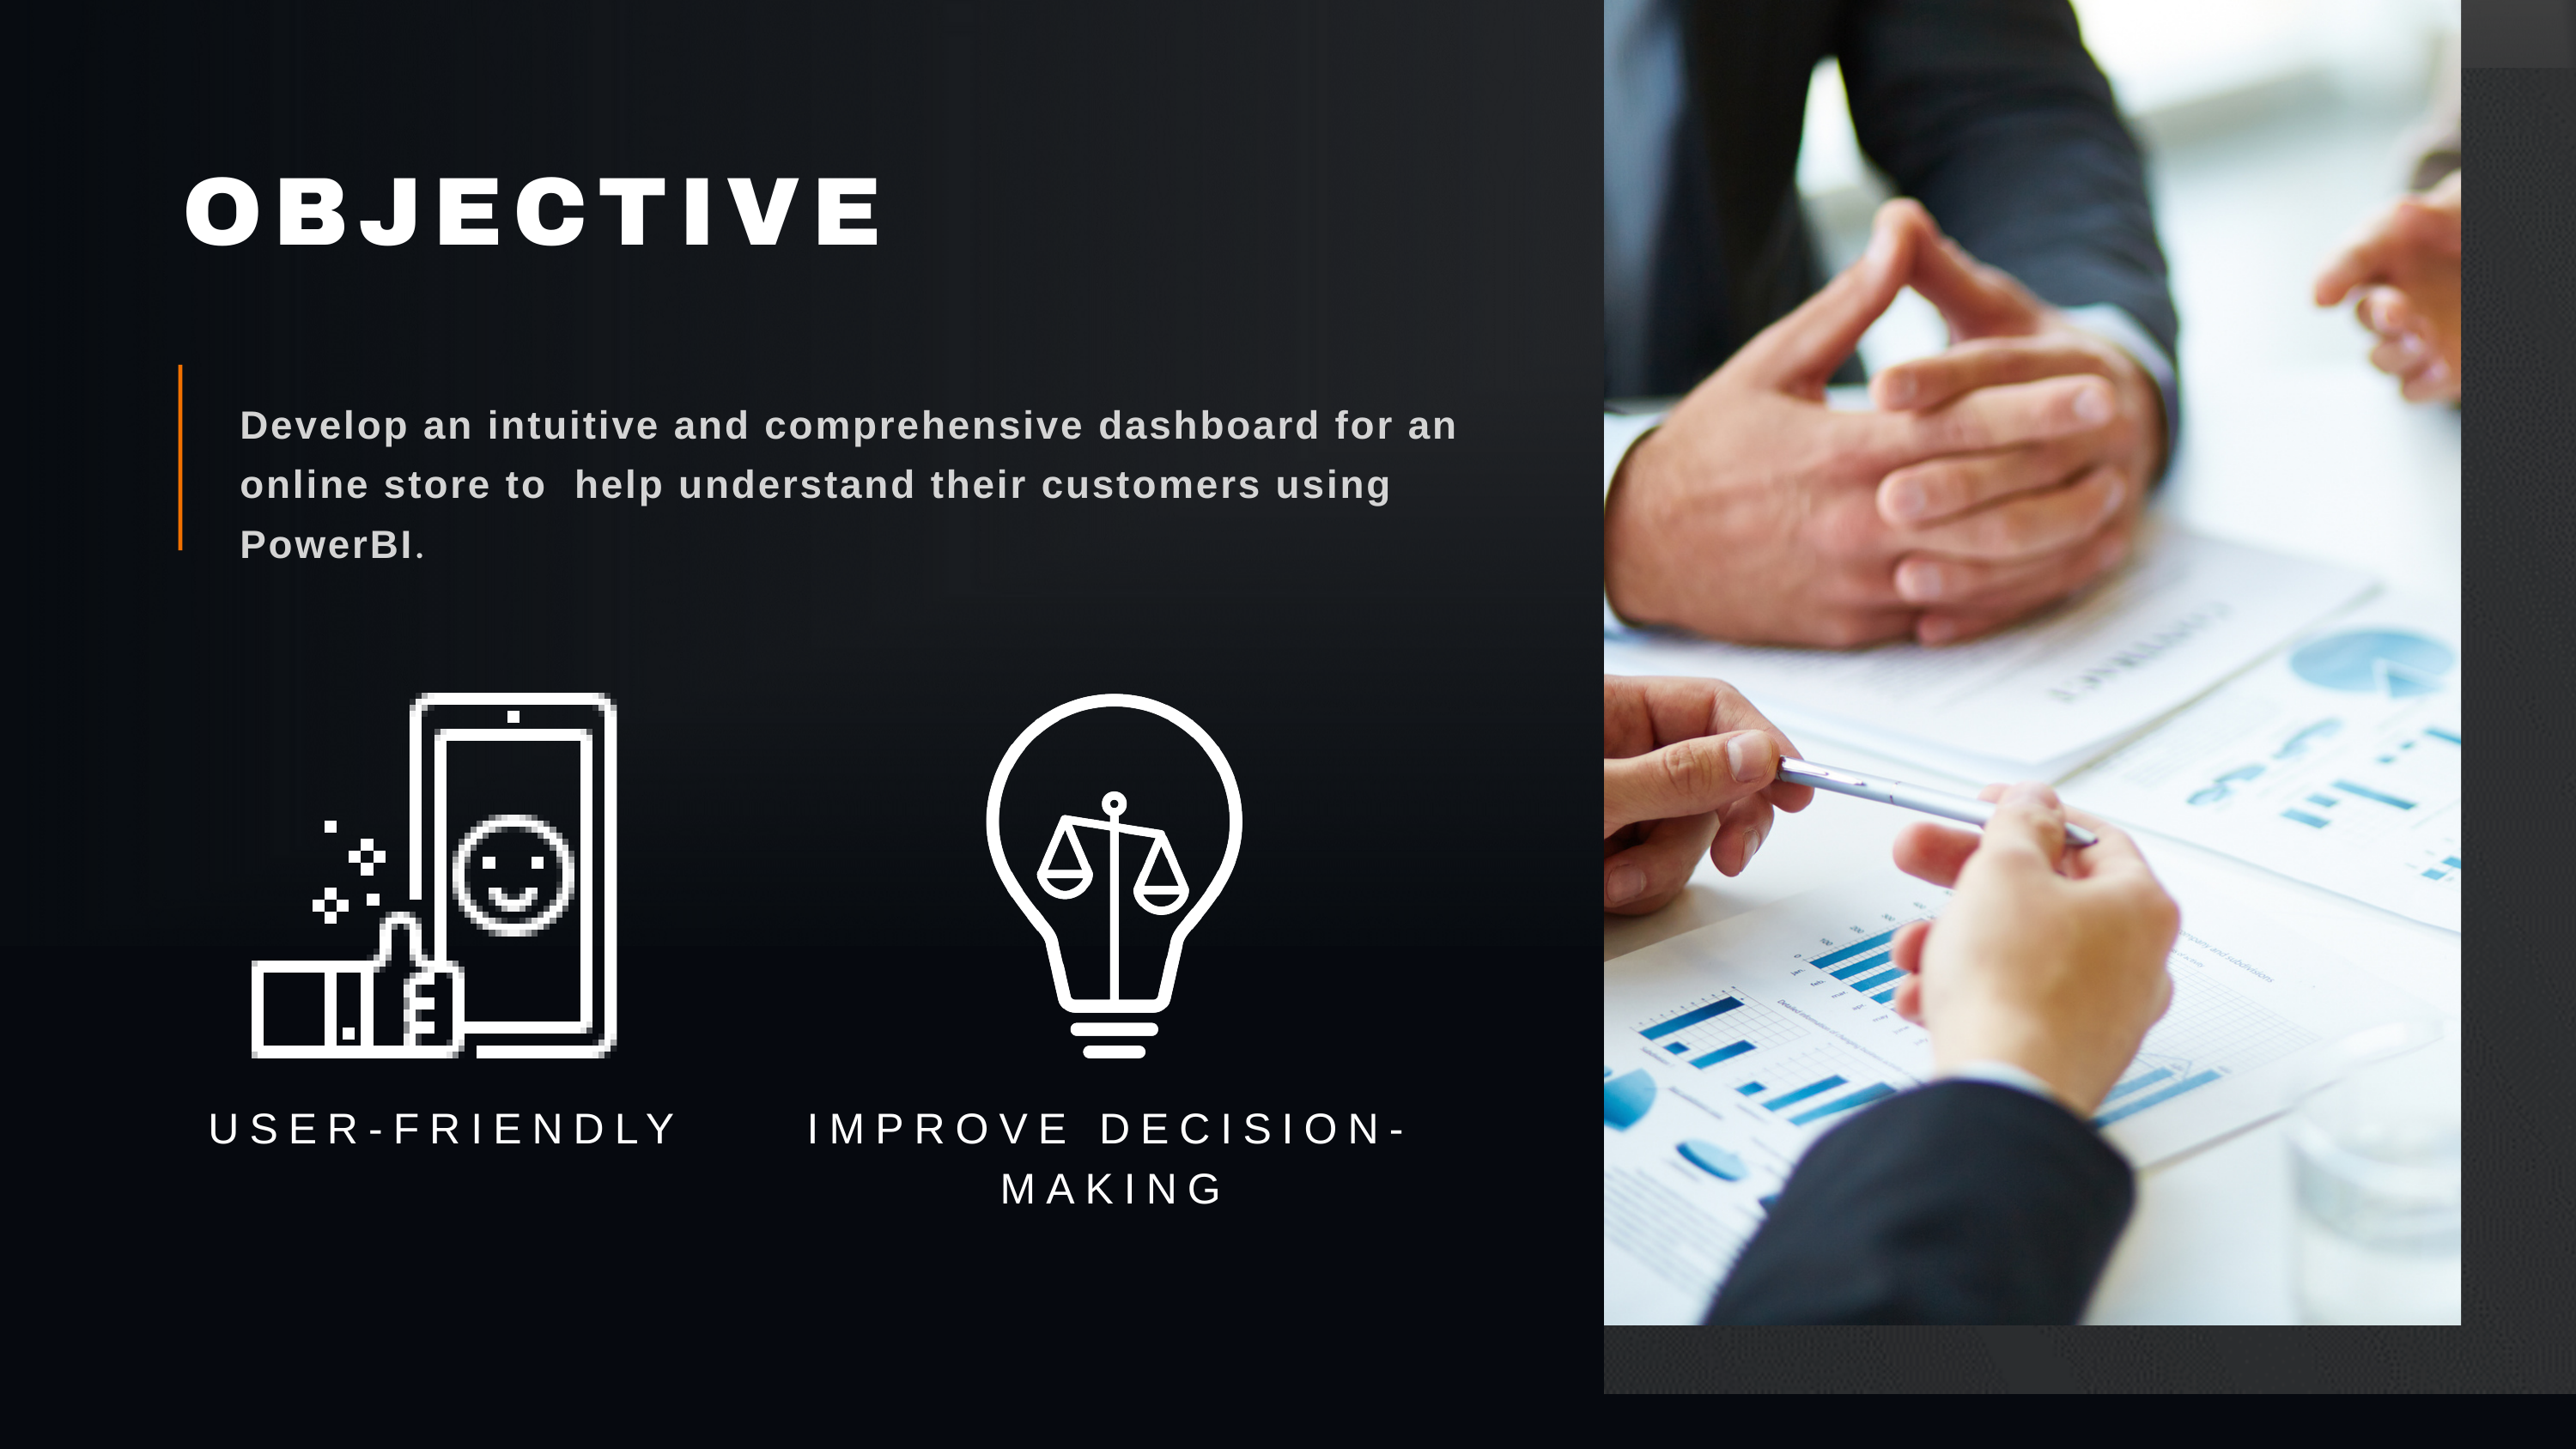

OBJECTIVE

Develop an intuitive and comprehensive dashboard for an online store to  help understand their customers using PowerBI.

USER-FRIENDLY
IMPROVE DECISION-MAKING